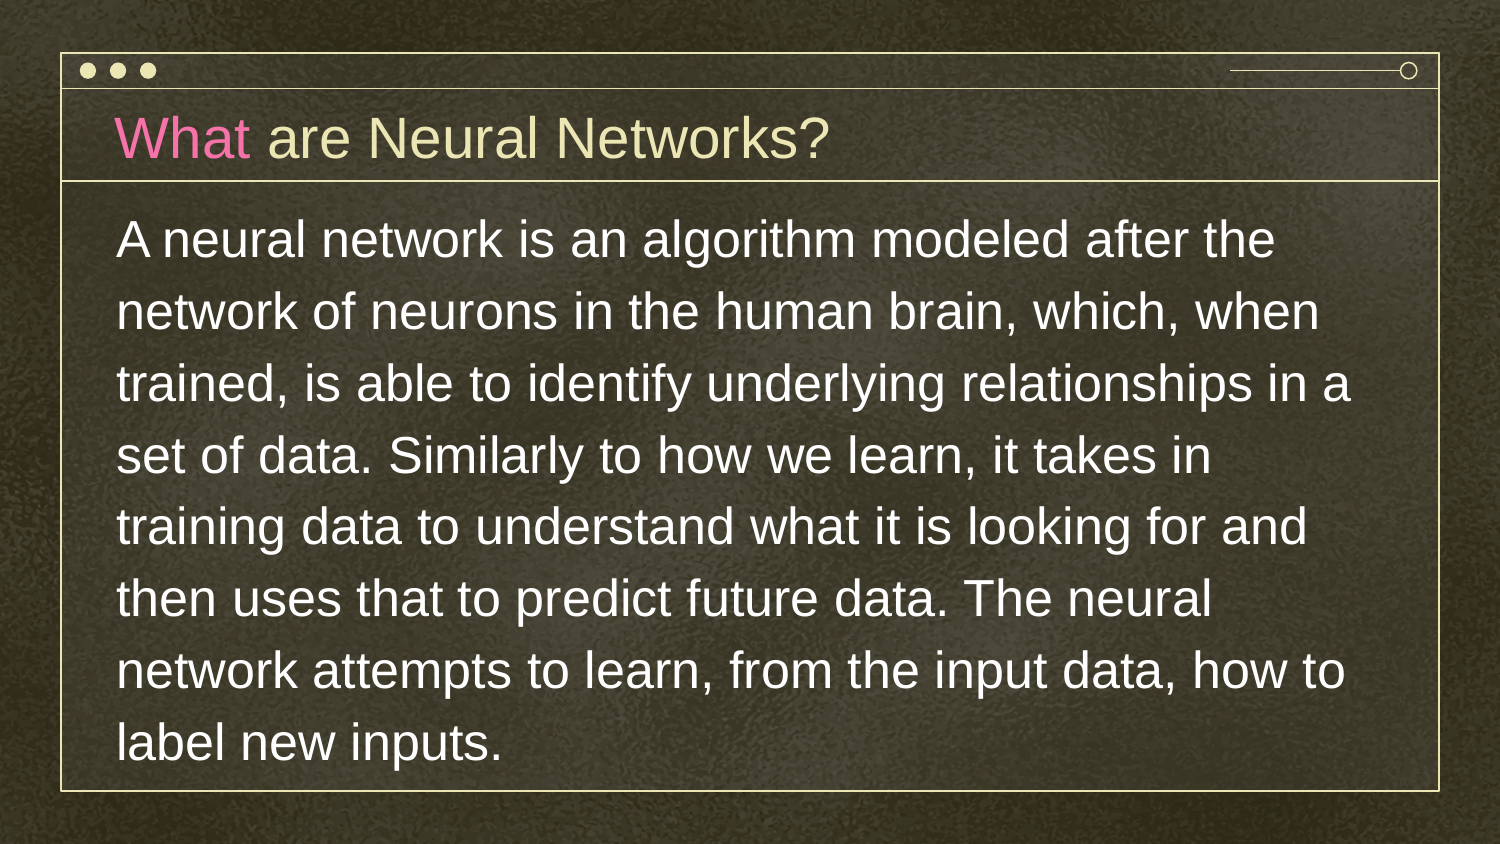

# What are Neural Networks?
A neural network is an algorithm modeled after the network of neurons in the human brain, which, when trained, is able to identify underlying relationships in a set of data. Similarly to how we learn, it takes in training data to understand what it is looking for and then uses that to predict future data. The neural network attempts to learn, from the input data, how to label new inputs.